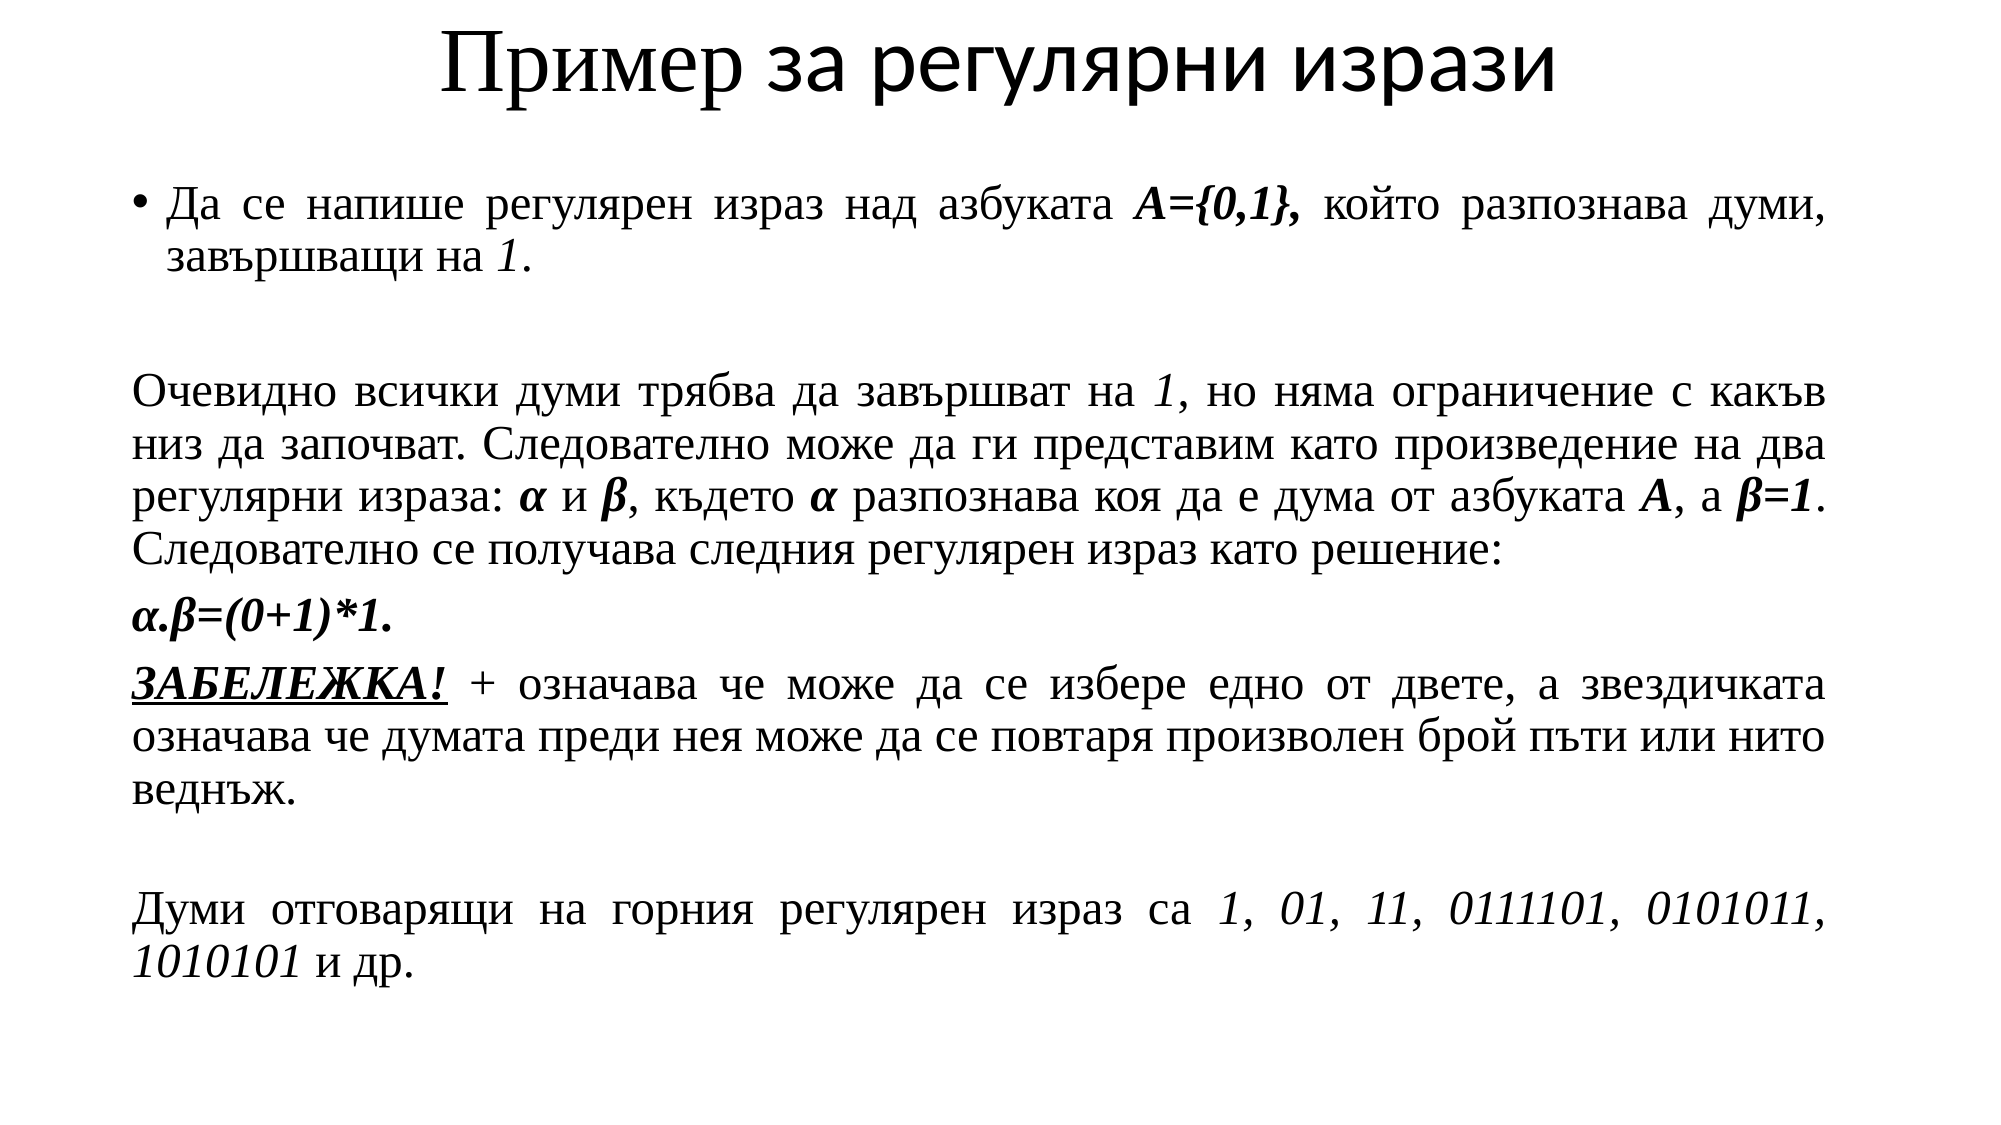

# Пример за регулярни изрази
Да се напише регулярен израз над азбуката А={0,1}, който разпознава думи, завършващи на 1.

Очевидно всички думи трябва да завършват на 1, но няма ограничение с какъв низ да започват. Следователно може да ги представим като произведение на два регулярни израза: α и β, където α разпознава коя да е дума от азбуката А, а β=1. Следователно се получава следния регулярен израз като решение:
α.β=(0+1)*1.
ЗАБЕЛЕЖКА! + означава че може да се избере едно от двете, а звездичката означава че думата преди нея може да се повтаря произволен брой пъти или нито веднъж.
Думи отговарящи на горния регулярен израз са 1, 01, 11, 0111101, 0101011, 1010101 и др.